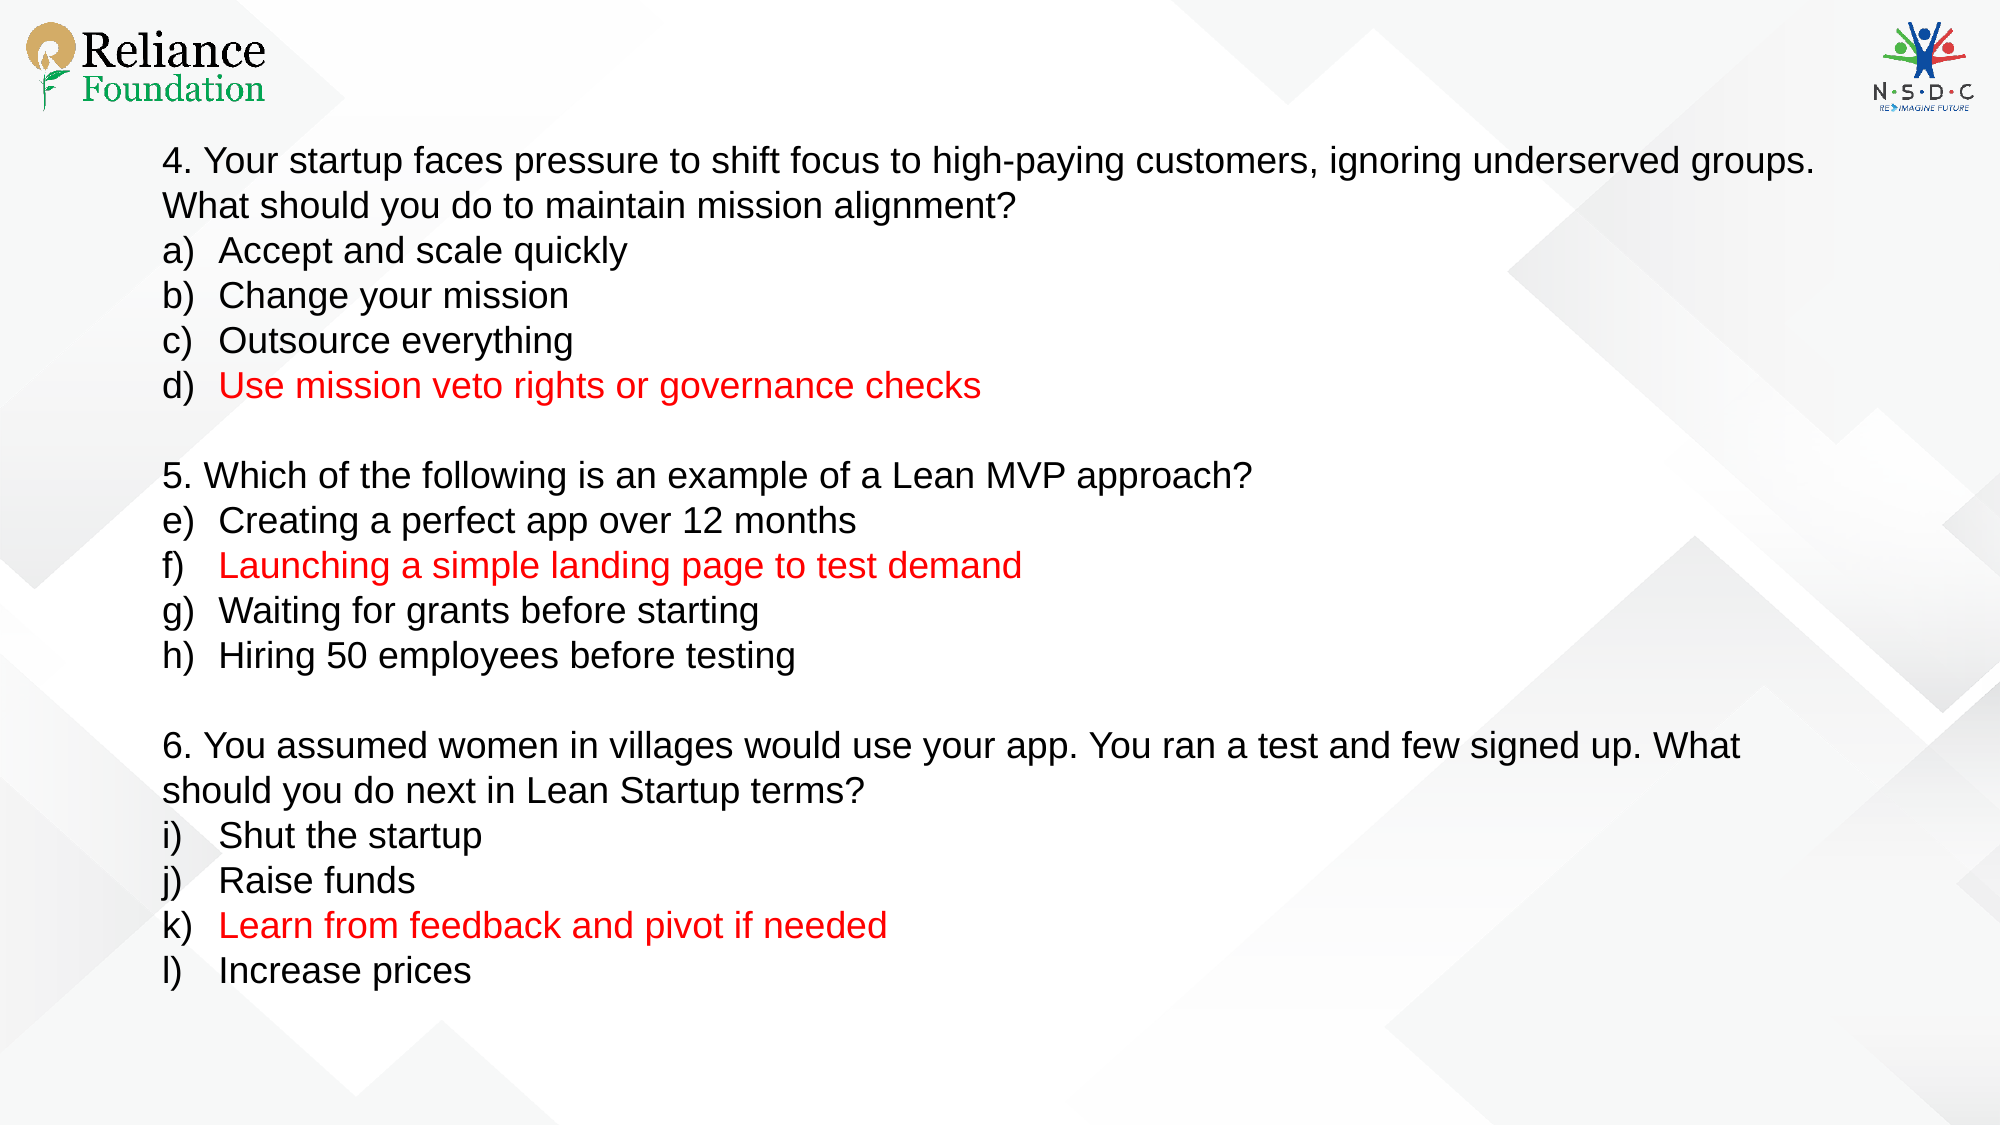

4. Your startup faces pressure to shift focus to high-paying customers, ignoring underserved groups. What should you do to maintain mission alignment?
Accept and scale quickly
Change your mission
Outsource everything
Use mission veto rights or governance checks

5. Which of the following is an example of a Lean MVP approach?
Creating a perfect app over 12 months
Launching a simple landing page to test demand
Waiting for grants before starting
Hiring 50 employees before testing

6. You assumed women in villages would use your app. You ran a test and few signed up. What should you do next in Lean Startup terms?
Shut the startup
Raise funds
Learn from feedback and pivot if needed
Increase prices